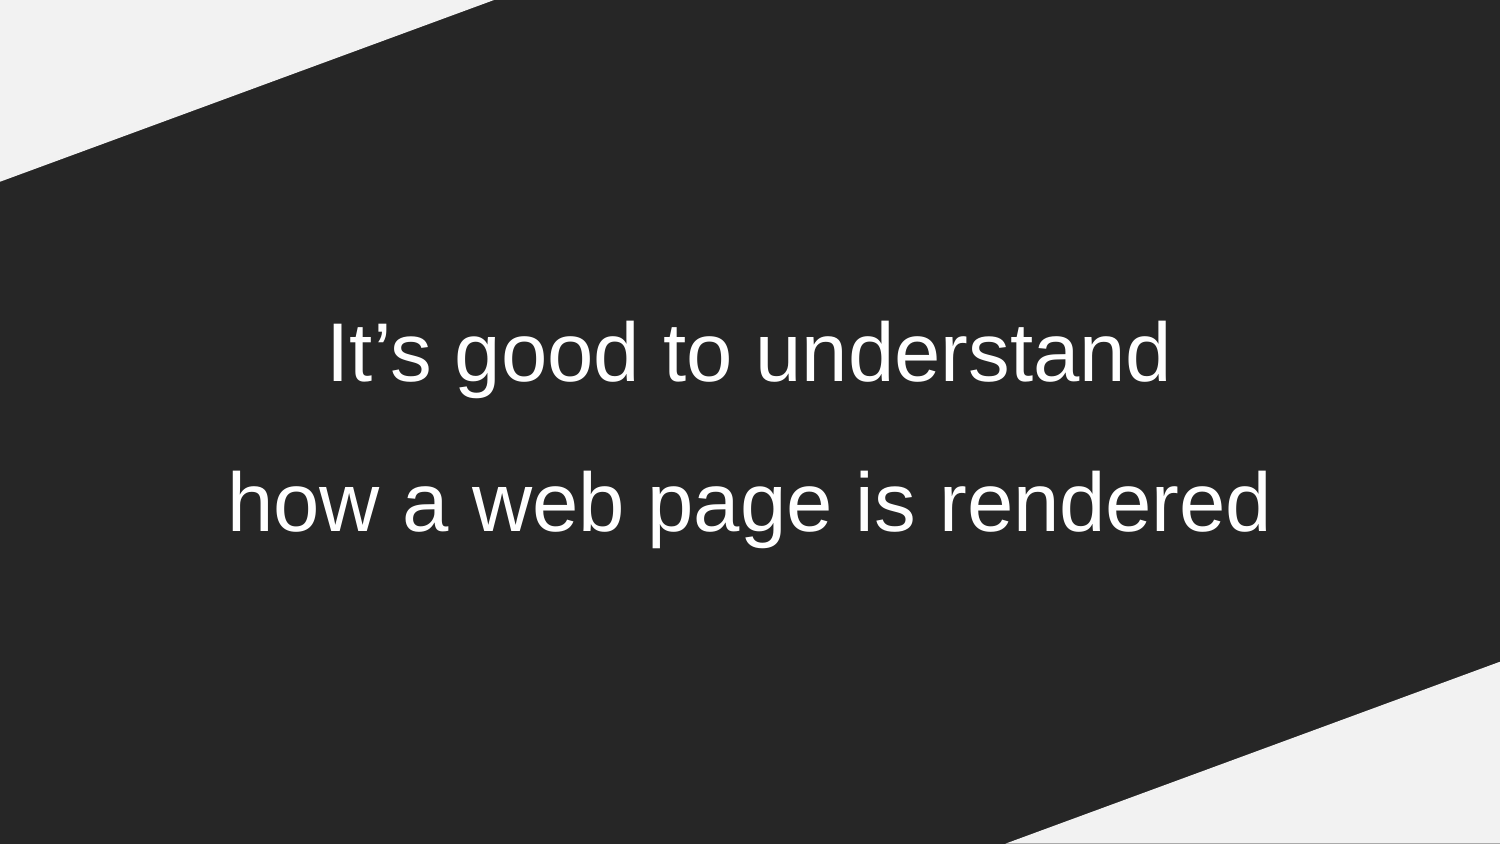

It’s good to understand
how a web page is rendered